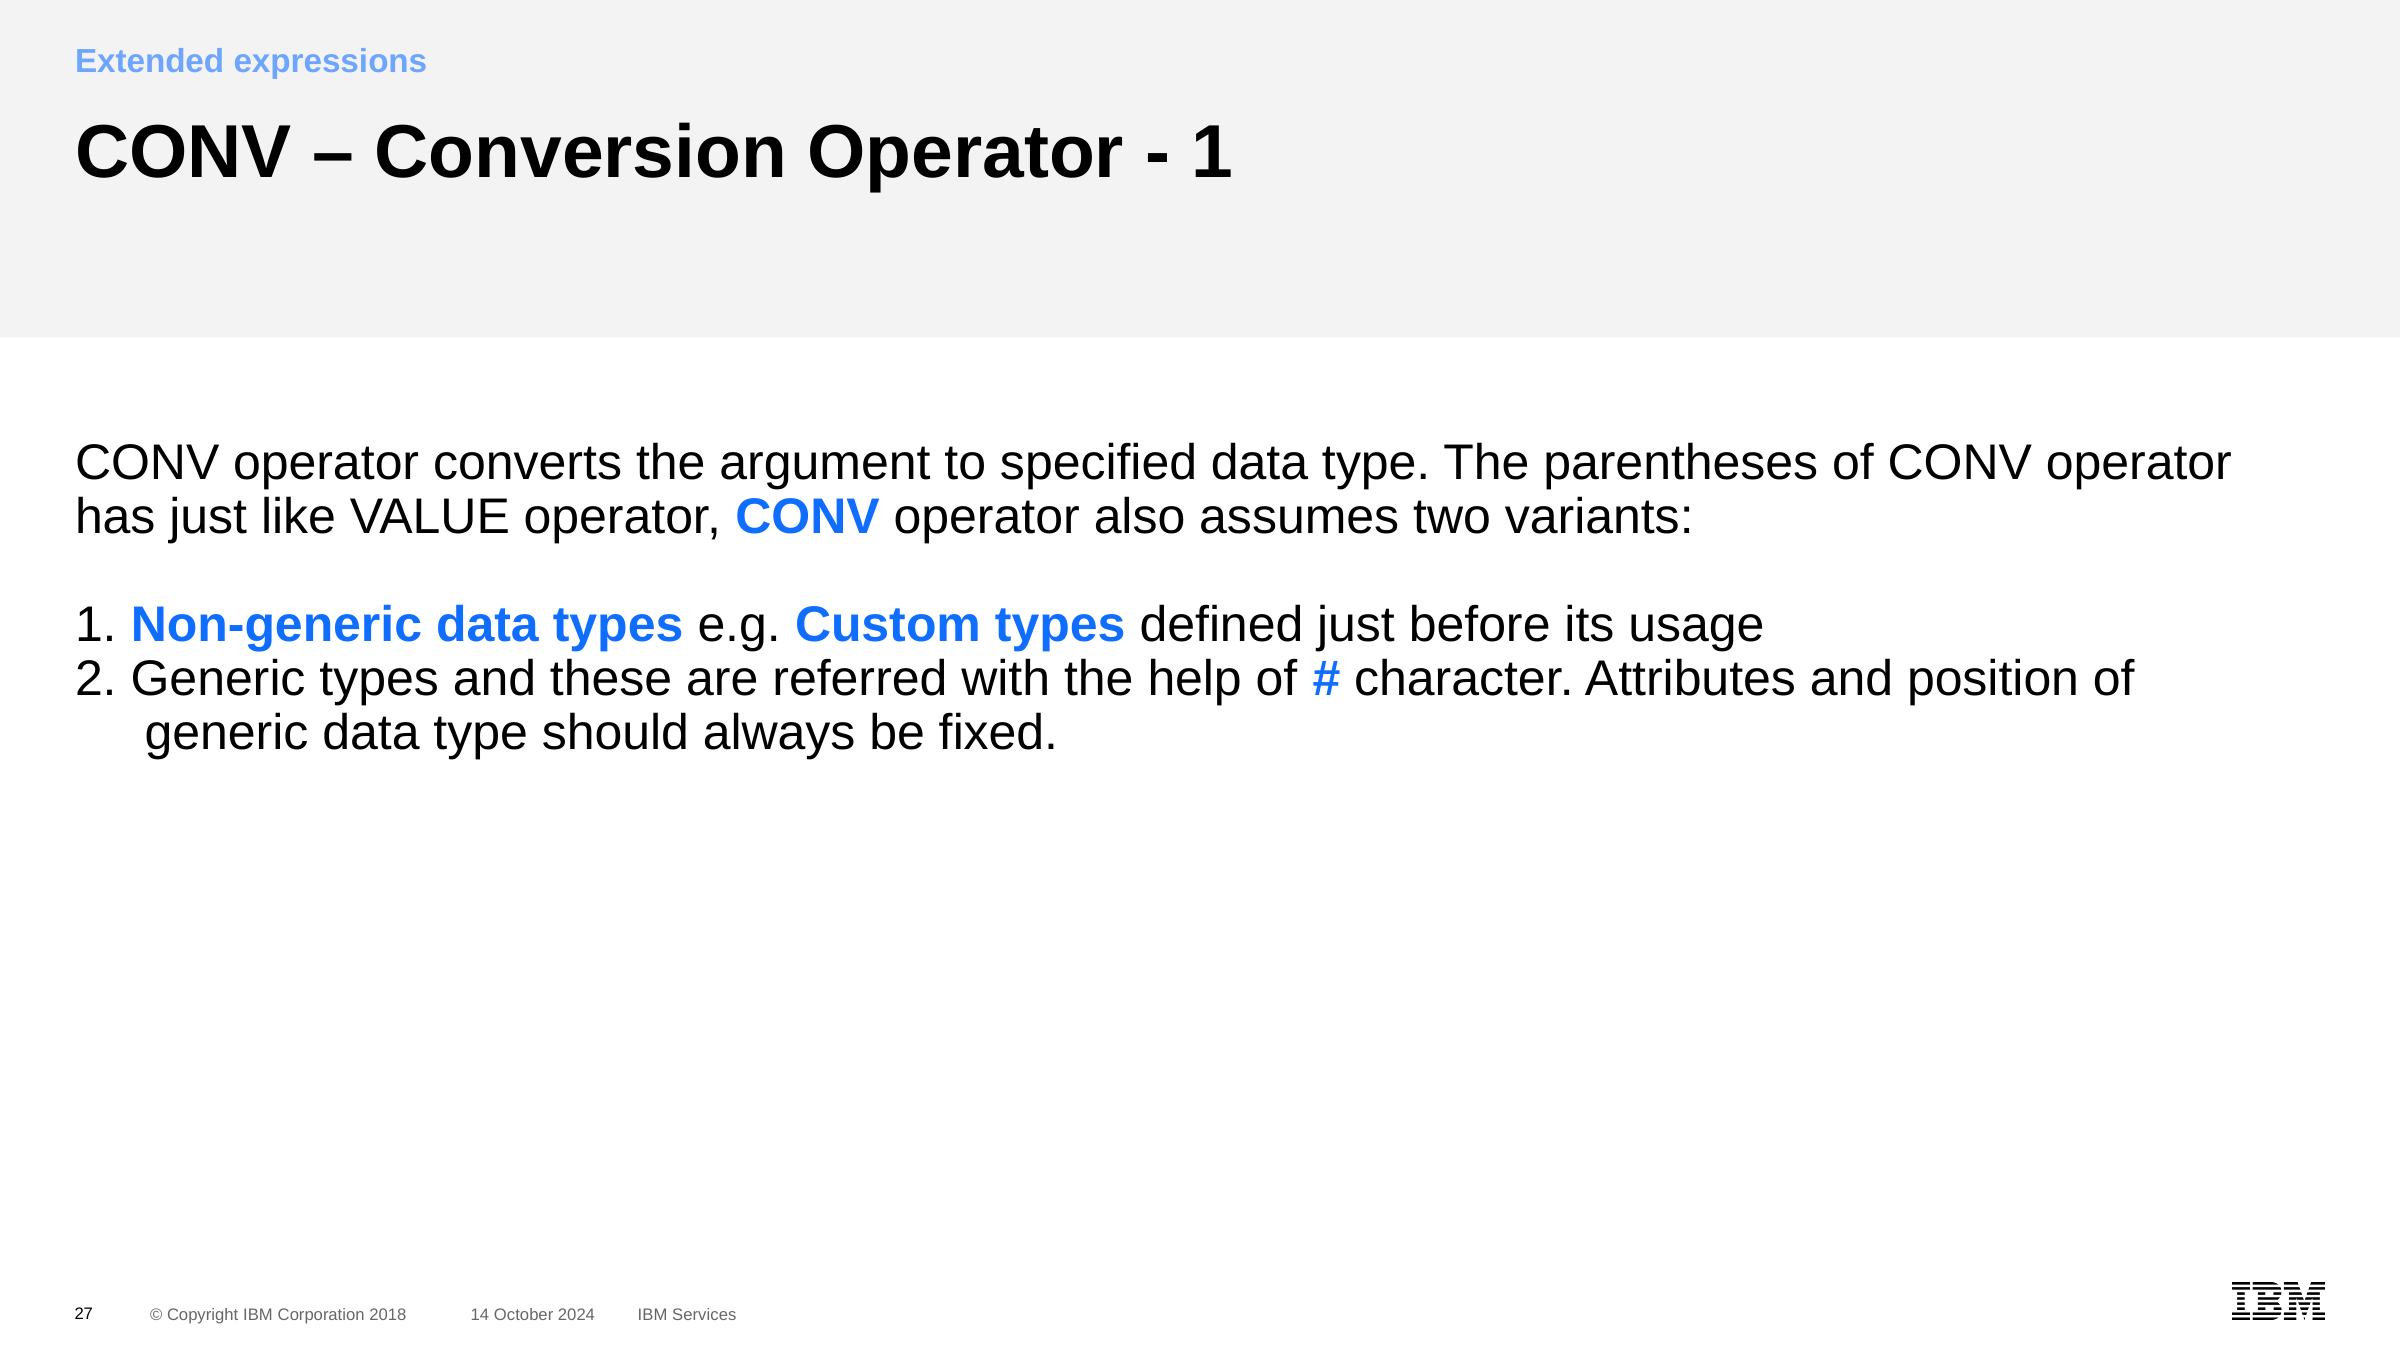

Extended expressions

# CONV – Conversion Operator - 1 CONV operator converts the argument to specified data type. The parentheses of CONV operator has just like VALUE operator, CONV operator also assumes two variants: 1. Non-generic data types e.g. Custom types defined just before its usage 2. Generic types and these are referred with the help of # character. Attributes and position of generic data type should always be fixed.